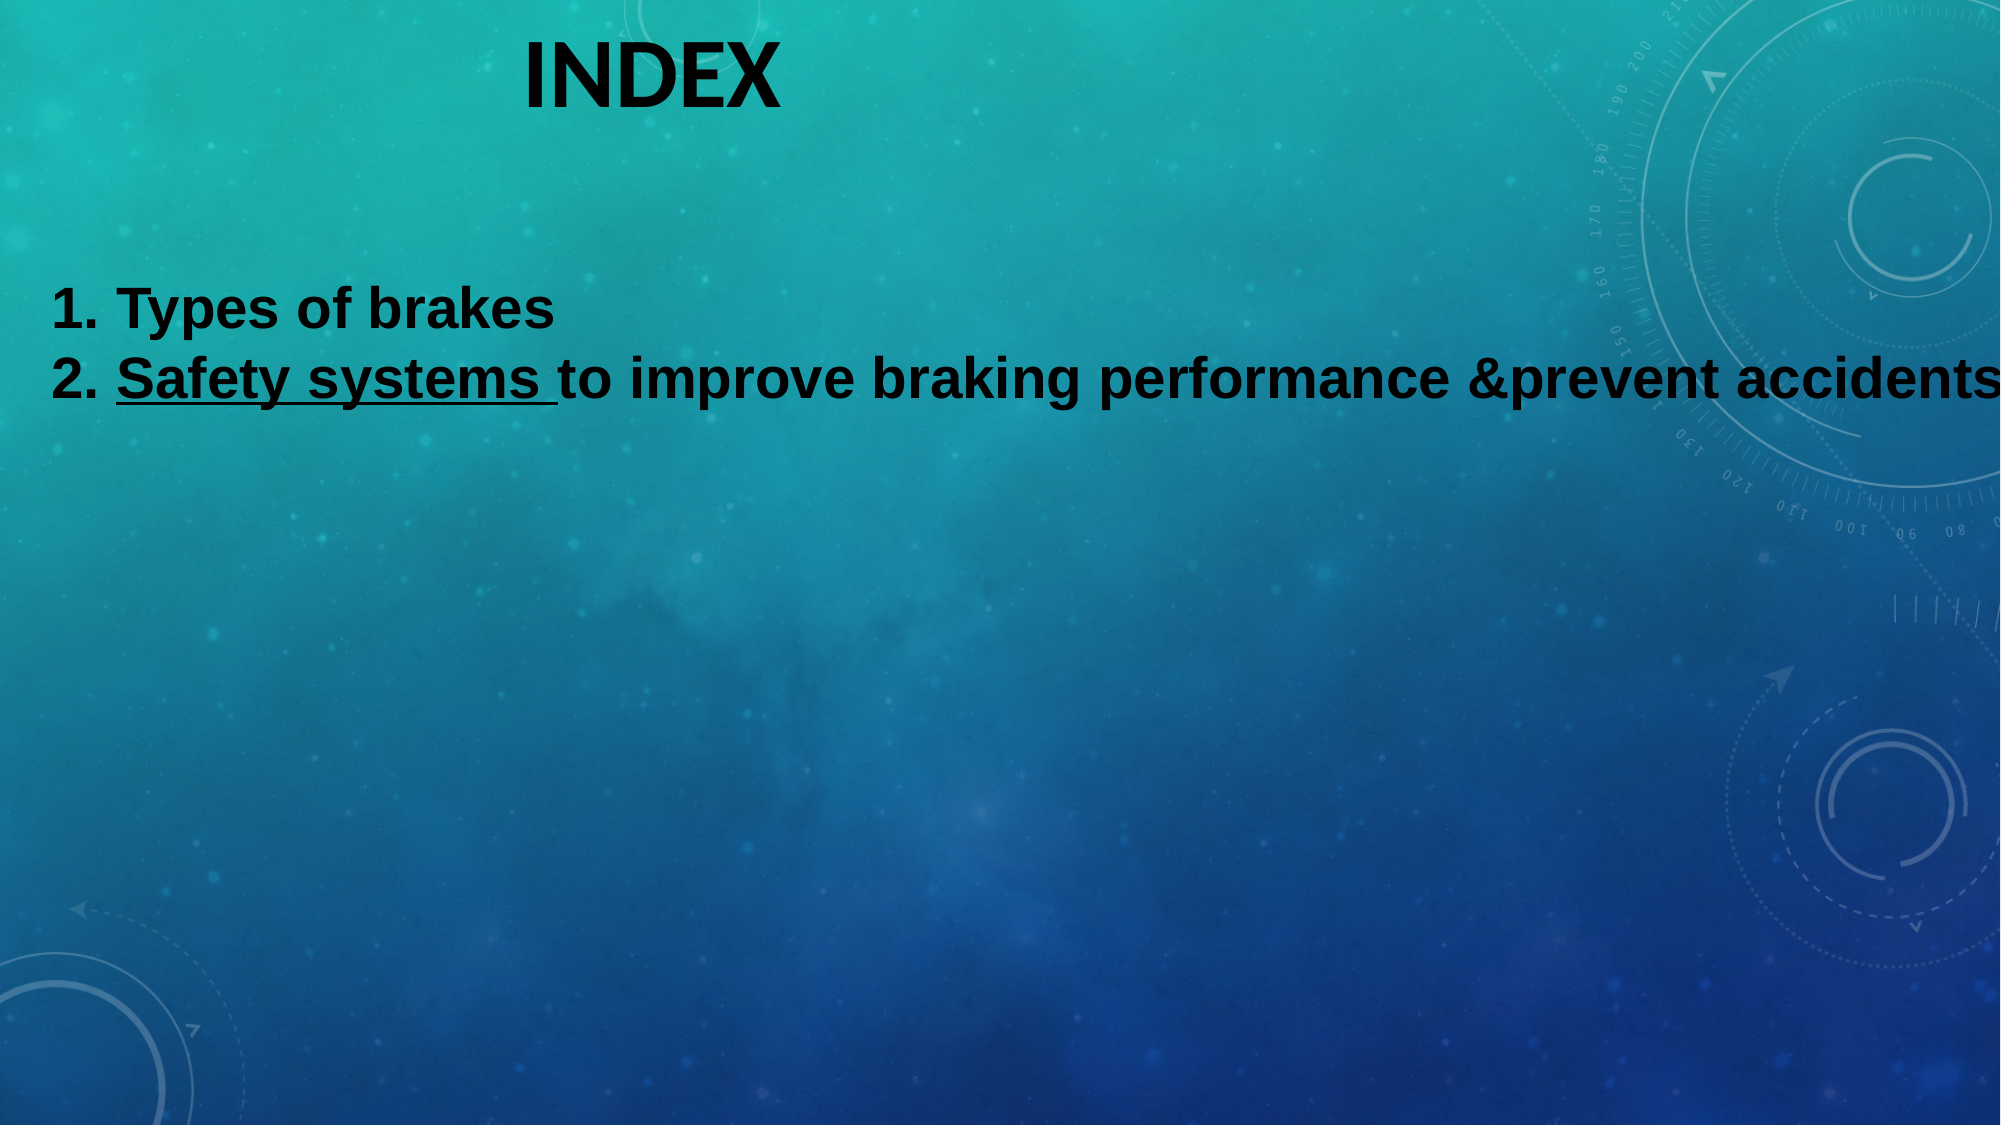

INDEX
1. Types of brakes
2. Safety systems to improve braking performance &prevent accidents